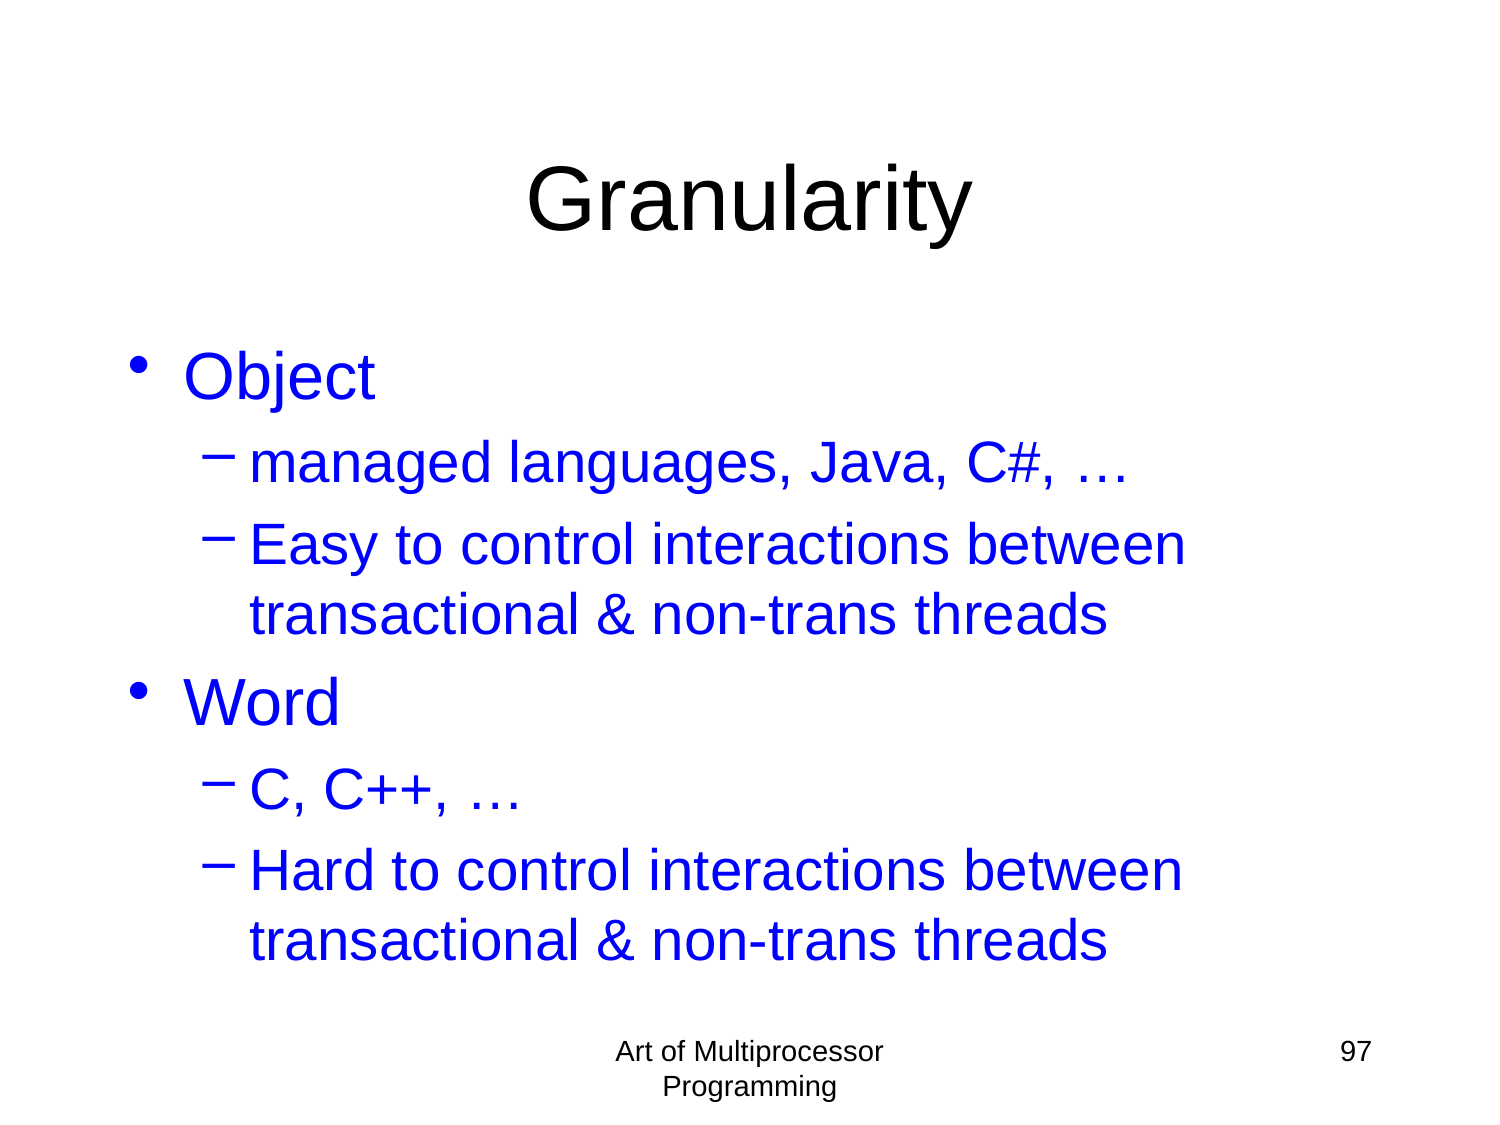

# Granularity
Object
managed languages, Java, C#, …
Easy to control interactions between transactional & non-trans threads
Word
C, C++, …
Hard to control interactions between transactional & non-trans threads

Art of Multiprocessor Programming
97